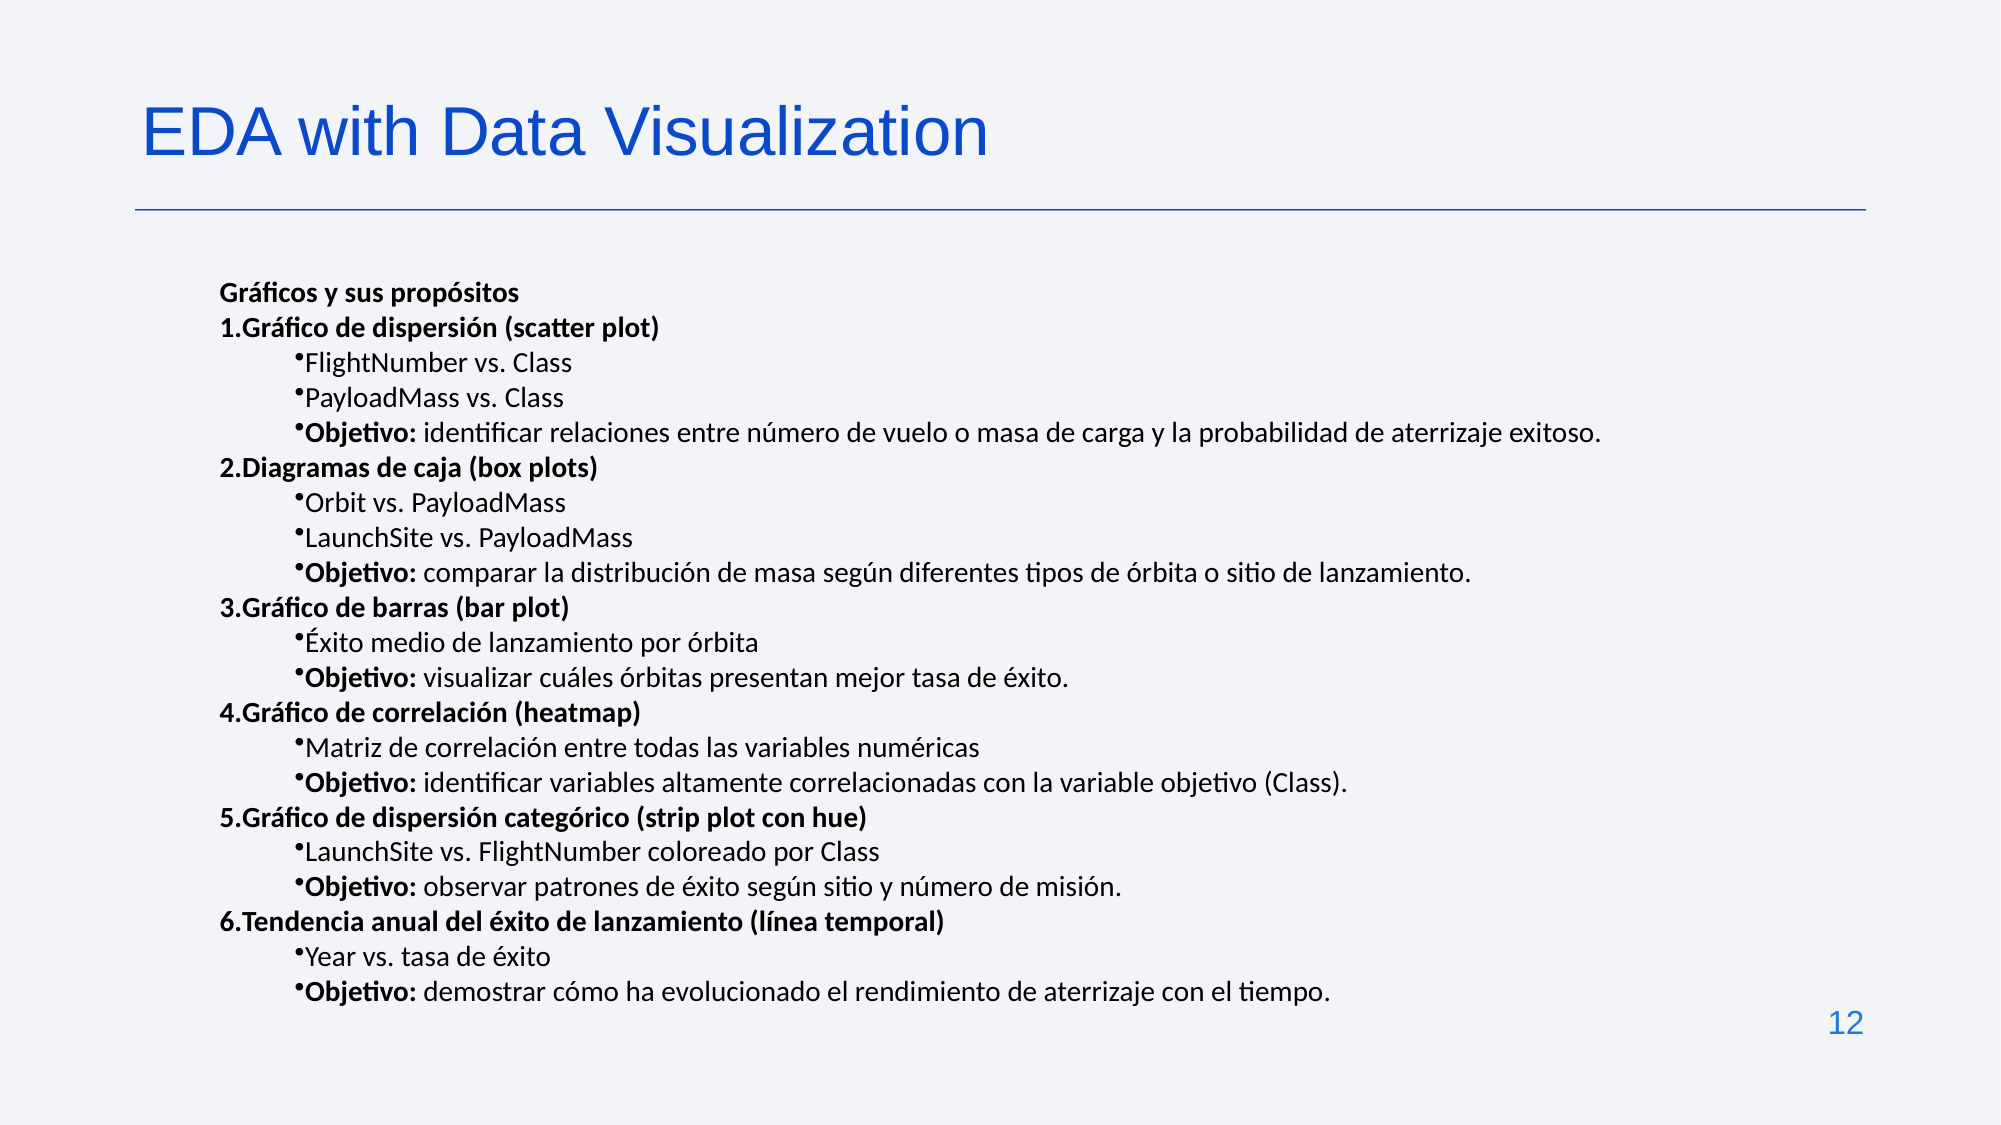

EDA with Data Visualization
Gráficos y sus propósitos
Gráfico de dispersión (scatter plot)
FlightNumber vs. Class
PayloadMass vs. Class
Objetivo: identificar relaciones entre número de vuelo o masa de carga y la probabilidad de aterrizaje exitoso.
Diagramas de caja (box plots)
Orbit vs. PayloadMass
LaunchSite vs. PayloadMass
Objetivo: comparar la distribución de masa según diferentes tipos de órbita o sitio de lanzamiento.
Gráfico de barras (bar plot)
Éxito medio de lanzamiento por órbita
Objetivo: visualizar cuáles órbitas presentan mejor tasa de éxito.
Gráfico de correlación (heatmap)
Matriz de correlación entre todas las variables numéricas
Objetivo: identificar variables altamente correlacionadas con la variable objetivo (Class).
Gráfico de dispersión categórico (strip plot con hue)
LaunchSite vs. FlightNumber coloreado por Class
Objetivo: observar patrones de éxito según sitio y número de misión.
Tendencia anual del éxito de lanzamiento (línea temporal)
Year vs. tasa de éxito
Objetivo: demostrar cómo ha evolucionado el rendimiento de aterrizaje con el tiempo.

12